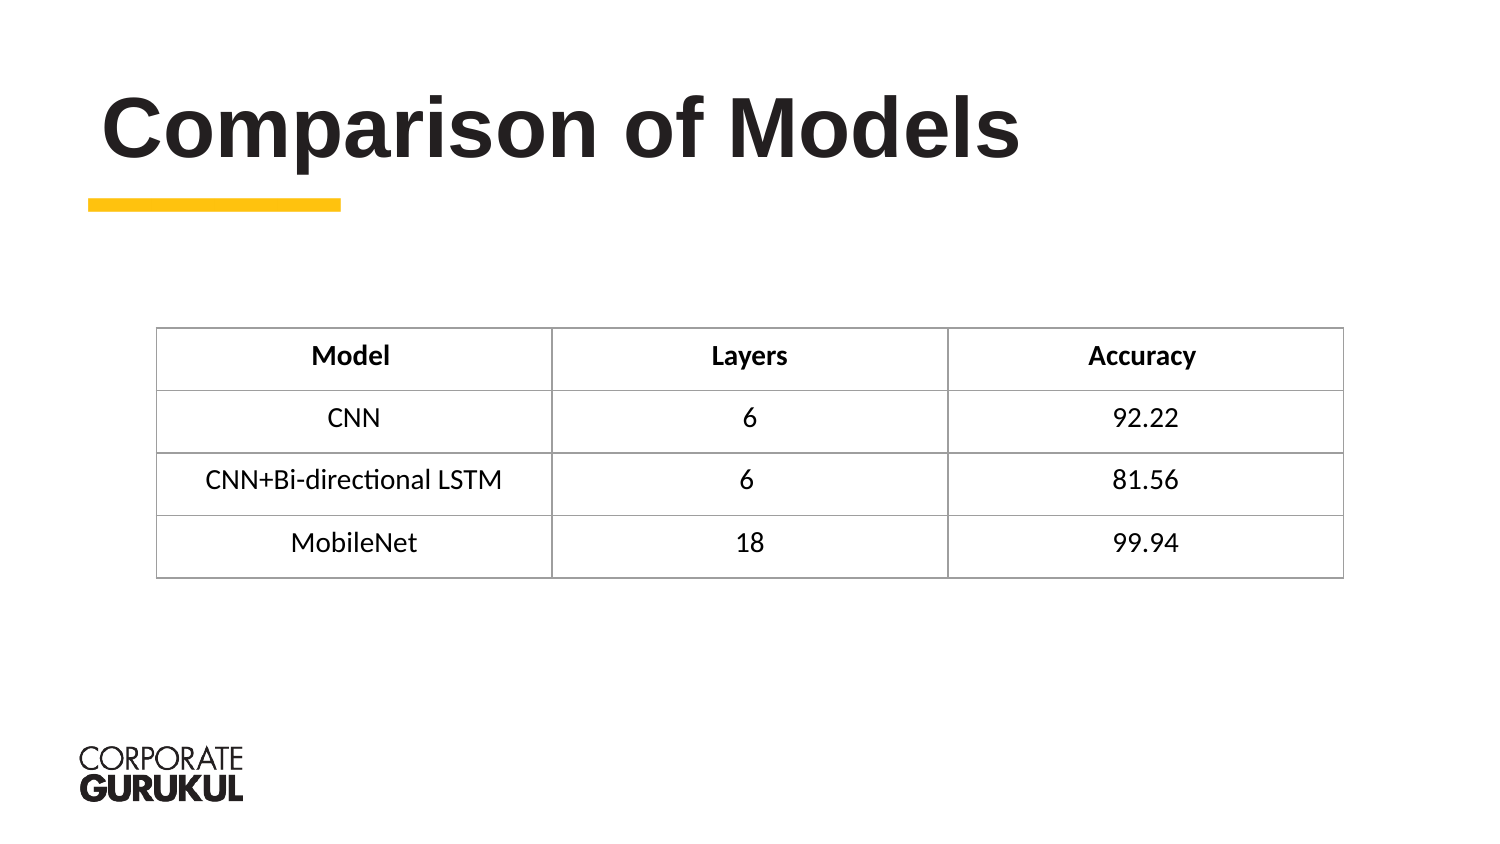

Comparison of Models
| Model | Layers | Accuracy |
| --- | --- | --- |
| CNN | 6 | 92.22 |
| CNN+Bi-directional LSTM | 6 | 81.56 |
| MobileNet | 18 | 99.94 |